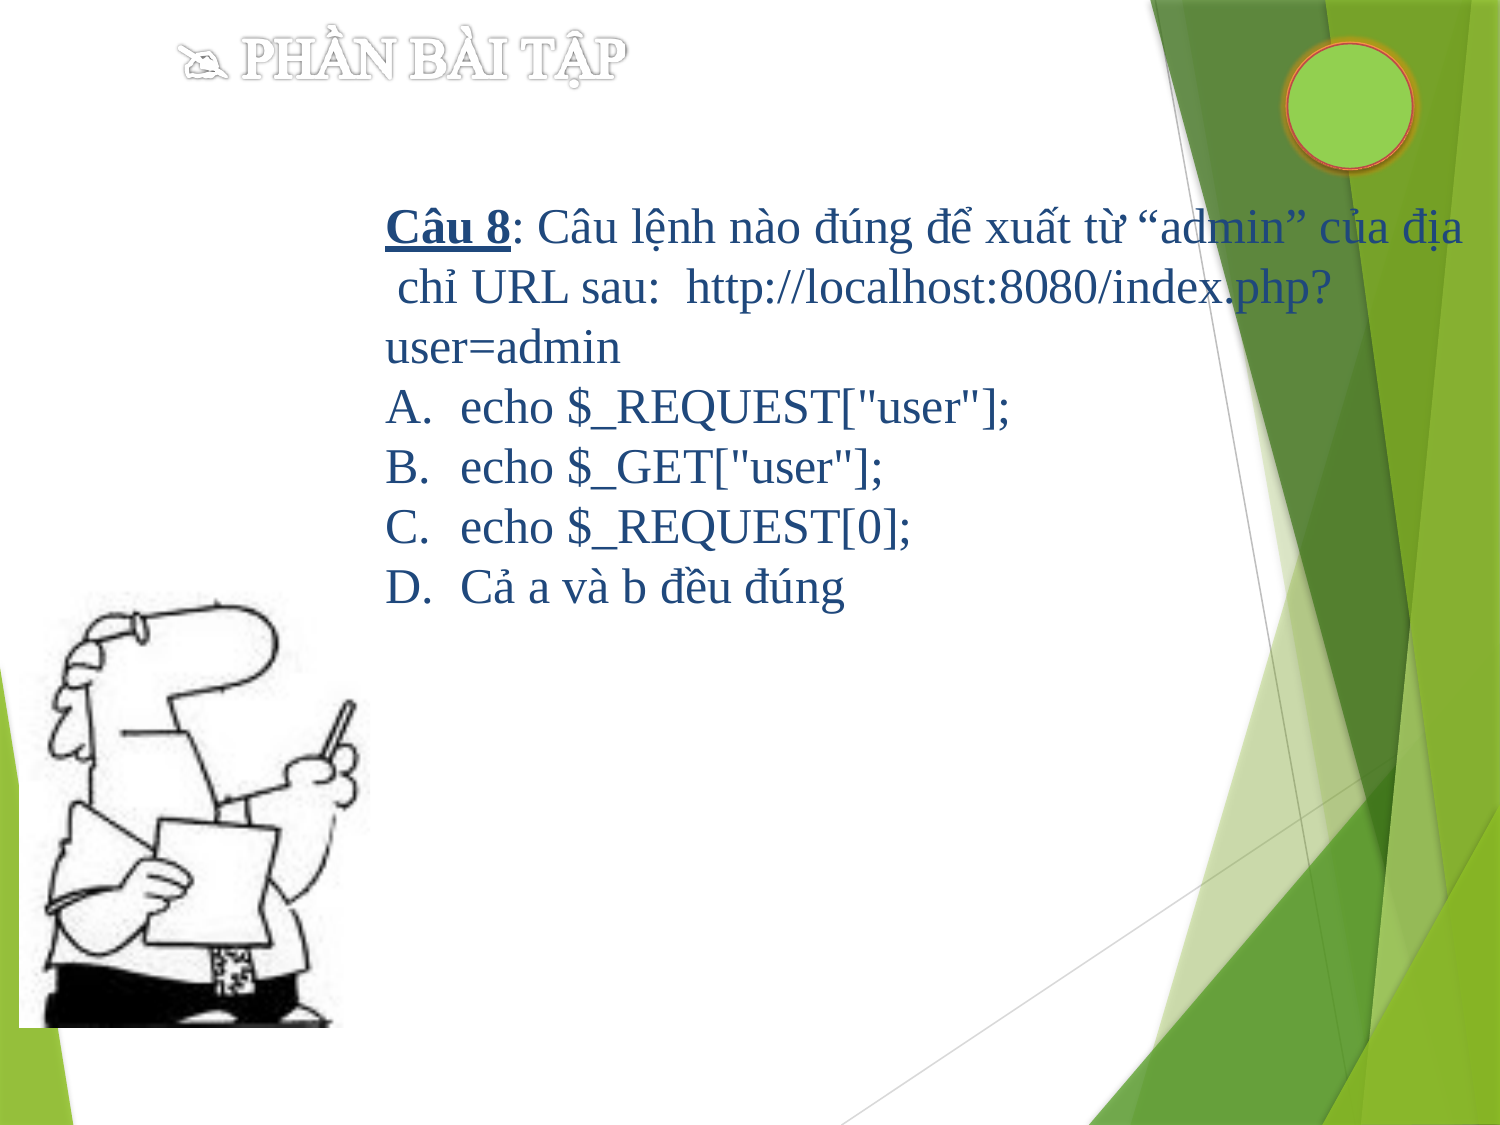

Câu 8: Câu lệnh nào đúng để xuất từ “admin” của địa  chỉ URL sau:  http://localhost:8080/index.php?user=admin
echo $_REQUEST["user"];
echo $_GET["user"];
echo $_REQUEST[0];
Cả a và b đều đúng